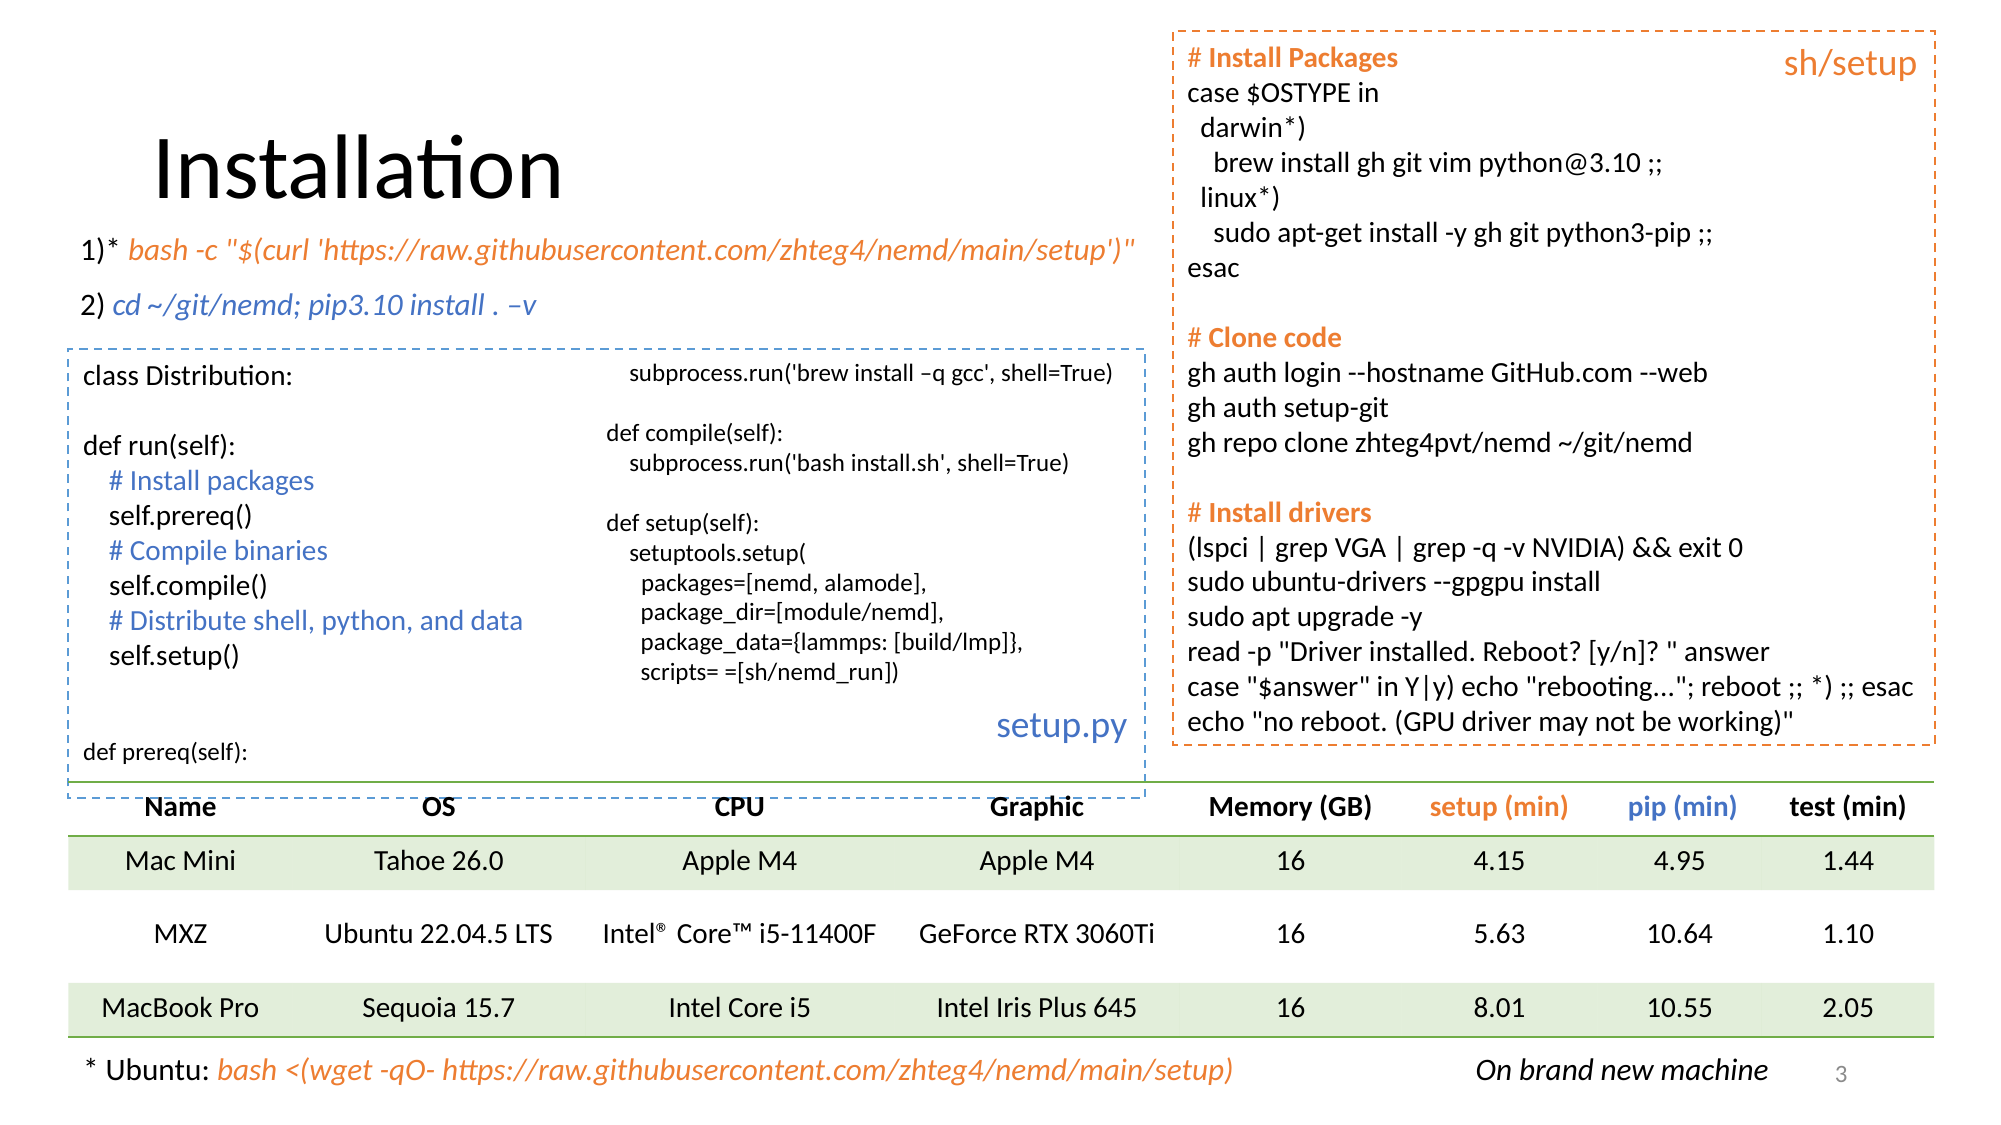

# Install Packages case $OSTYPE in darwin*) brew install gh git vim python@3.10 ;; linux*) sudo apt-get install -y gh git python3-pip ;; esac

# Clone code
gh auth login --hostname GitHub.com --web
gh auth setup-git
gh repo clone zhteg4pvt/nemd ~/git/nemd
# Install drivers
(lspci | grep VGA | grep -q -v NVIDIA) && exit 0
sudo ubuntu-drivers --gpgpu install
sudo apt upgrade -y
read -p "Driver installed. Reboot? [y/n]? " answer
case "$answer" in Y|y) echo "rebooting..."; reboot ;; *) ;; esac
echo "no reboot. (GPU driver may not be working)"
sh/setup
# Installation
1)* bash -c "$(curl 'https://raw.githubusercontent.com/zhteg4/nemd/main/setup')"
2) cd ~/git/nemd; pip3.10 install . –v
class Distribution:

def run(self):
    # Install packages
    self.prereq()
    # Compile binaries
    self.compile()
    # Distribute shell, python, and data
    self.setup()

def prereq(self):
    subprocess.run('brew install –q gcc', shell=True)

def compile(self):
    subprocess.run('bash install.sh', shell=True)

def setup(self):
    setuptools.setup(
      packages=[nemd, alamode],
      package_dir=[module/nemd],
      package_data={lammps: [build/lmp]},
      scripts= =[sh/nemd_run])
setup.py
| Name | OS | CPU | Graphic | Memory (GB) | setup (min) | pip (min) | test (min) |
| --- | --- | --- | --- | --- | --- | --- | --- |
| Mac Mini | Tahoe 26.0 | Apple M4 | Apple M4 | 16 | 4.15 | 4.95 | 1.44 |
| MXZ | Ubuntu 22.04.5 LTS | Intel® Core™ i5-11400F | GeForce RTX 3060Ti | 16 | 5.63 | 10.64 | 1.10 |
| MacBook Pro | Sequoia 15.7 | Intel Core i5 | Intel Iris Plus 645 | 16 | 8.01 | 10.55 | 2.05 |
On brand new machine
* Ubuntu: bash <(wget -qO- https://raw.githubusercontent.com/zhteg4/nemd/main/setup)
3